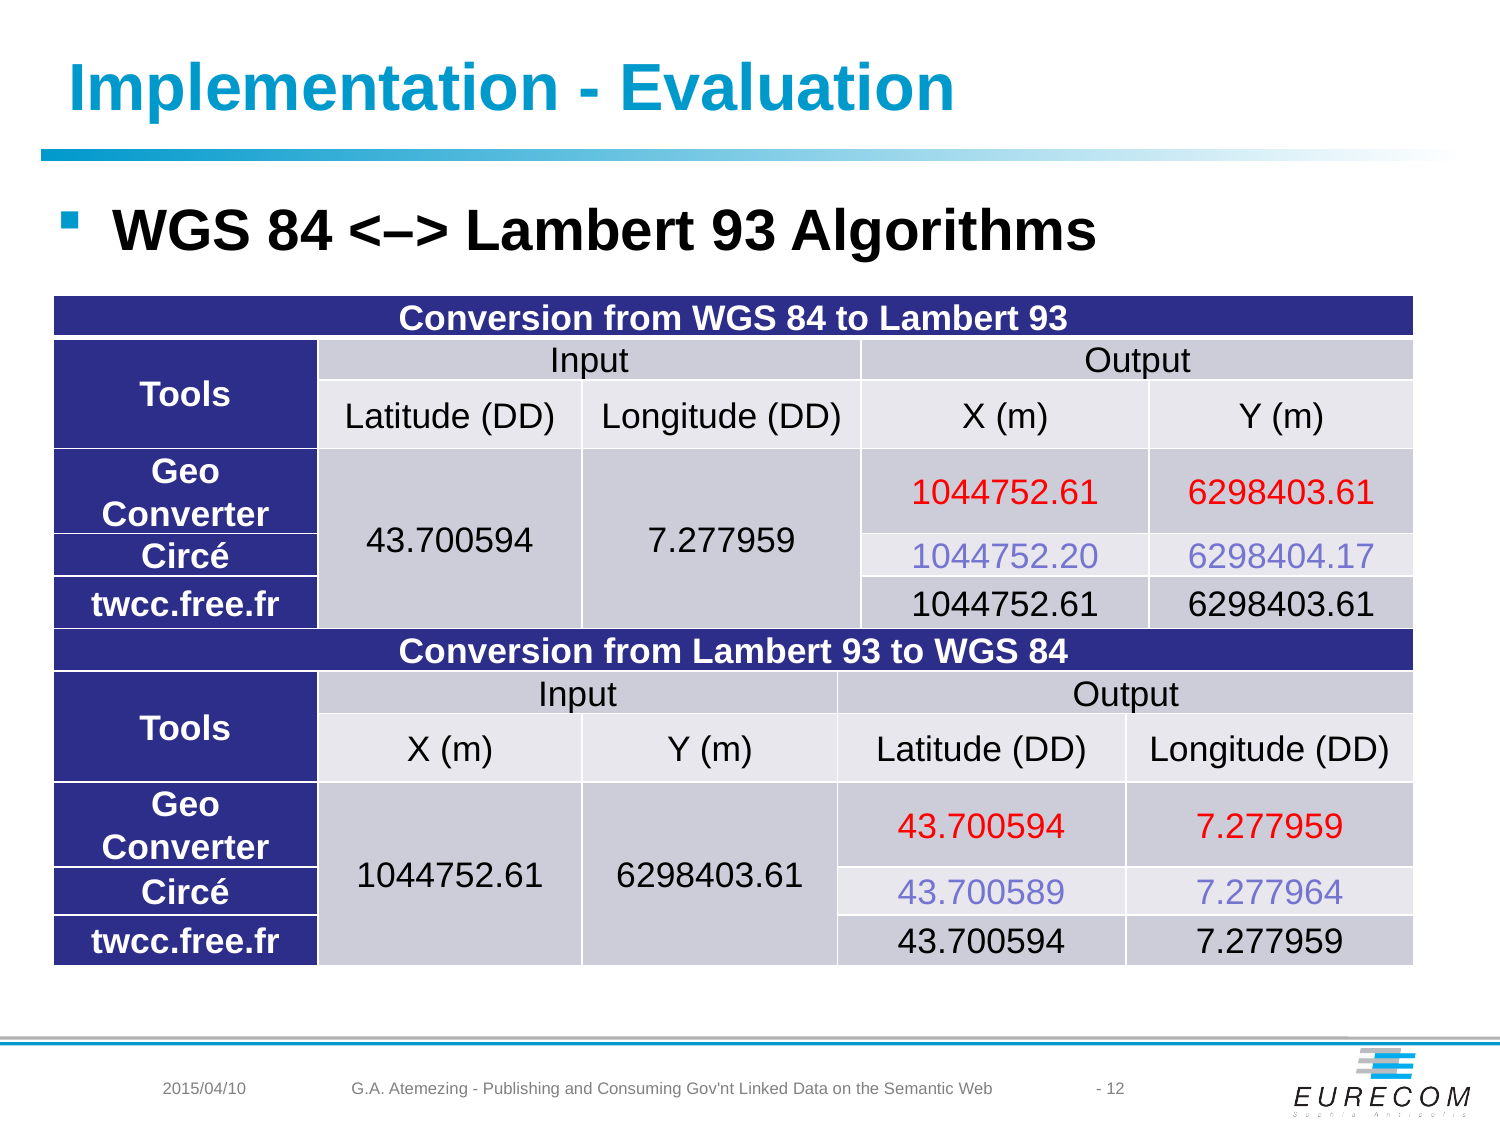

# Implementation - Evaluation
WGS 84 <–> Lambert 93 Algorithms

| Conversion from WGS 84 to Lambert 93 |  |  |  |  |  |  |
| --- | --- | --- | --- | --- | --- | --- |
| Tools | Input |  |  | Output |  |  |
|  | Latitude (DD) | Longitude (DD) |  | X (m) |  | Y (m) |
| Geo Converter | 43.700594 | 7.277959 |  | 1044752.61 |  | 6298403.61 |
| Circé |  |  |  | 1044752.20 |  | 6298404.17 |
| twcc.free.fr |  |  |  | 1044752.61 |  | 6298403.61 |
| Conversion from Lambert 93 to WGS 84 |  |  |  |  |  |  |
| Tools | Input |  | Output |  |  |  |
|  | X (m) | Y (m) | Latitude (DD) |  | Longitude (DD) |  |
| Geo Converter | 1044752.61 | 6298403.61 | 43.700594 |  | 7.277959 |  |
| Circé |  |  | 43.700589 |  | 7.277964 |  |
| twcc.free.fr |  |  | 43.700594 |  | 7.277959 |  |
2015/04/10
G.A. Atemezing - Publishing and Consuming Gov'nt Linked Data on the Semantic Web
- 12